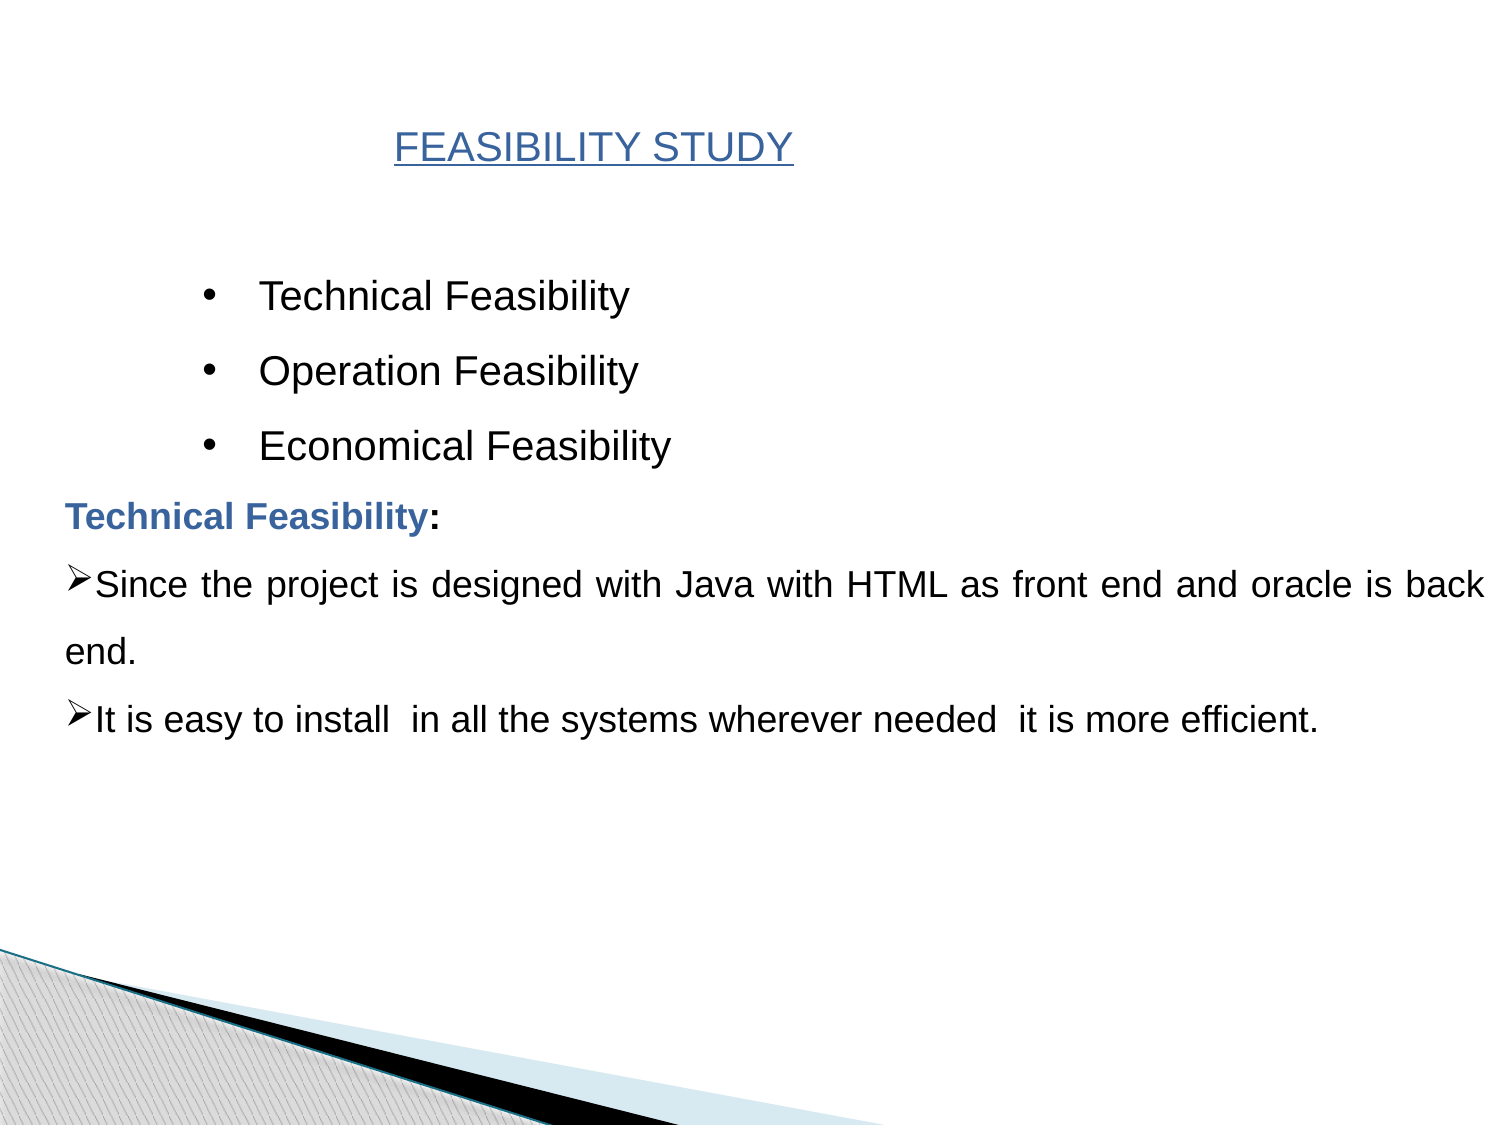

FEASIBILITY STUDY
Technical Feasibility
Operation Feasibility
Economical Feasibility

Technical Feasibility:
Since the project is designed with Java with HTML as front end and oracle is back end.
It is easy to install  in all the systems wherever needed  it is more efficient.